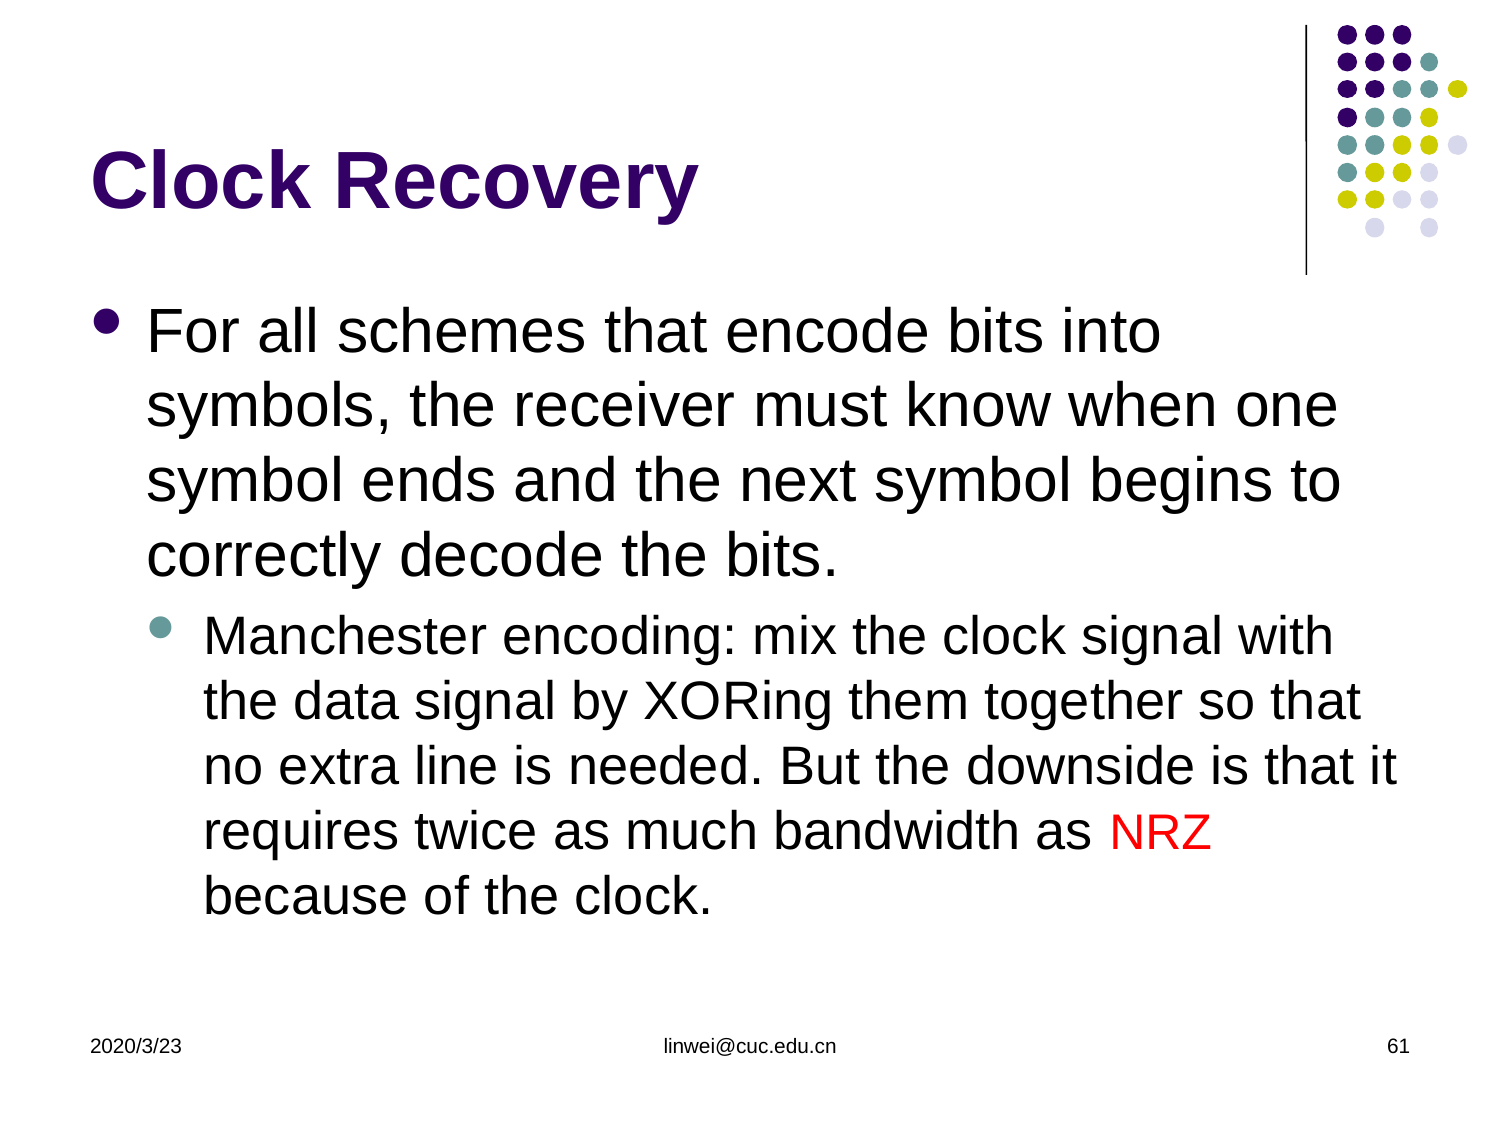

# Clock Recovery
For all schemes that encode bits into symbols, the receiver must know when one symbol ends and the next symbol begins to correctly decode the bits.
Manchester encoding: mix the clock signal with the data signal by XORing them together so that no extra line is needed. But the downside is that it requires twice as much bandwidth as NRZ because of the clock.
2020/3/23
linwei@cuc.edu.cn
61